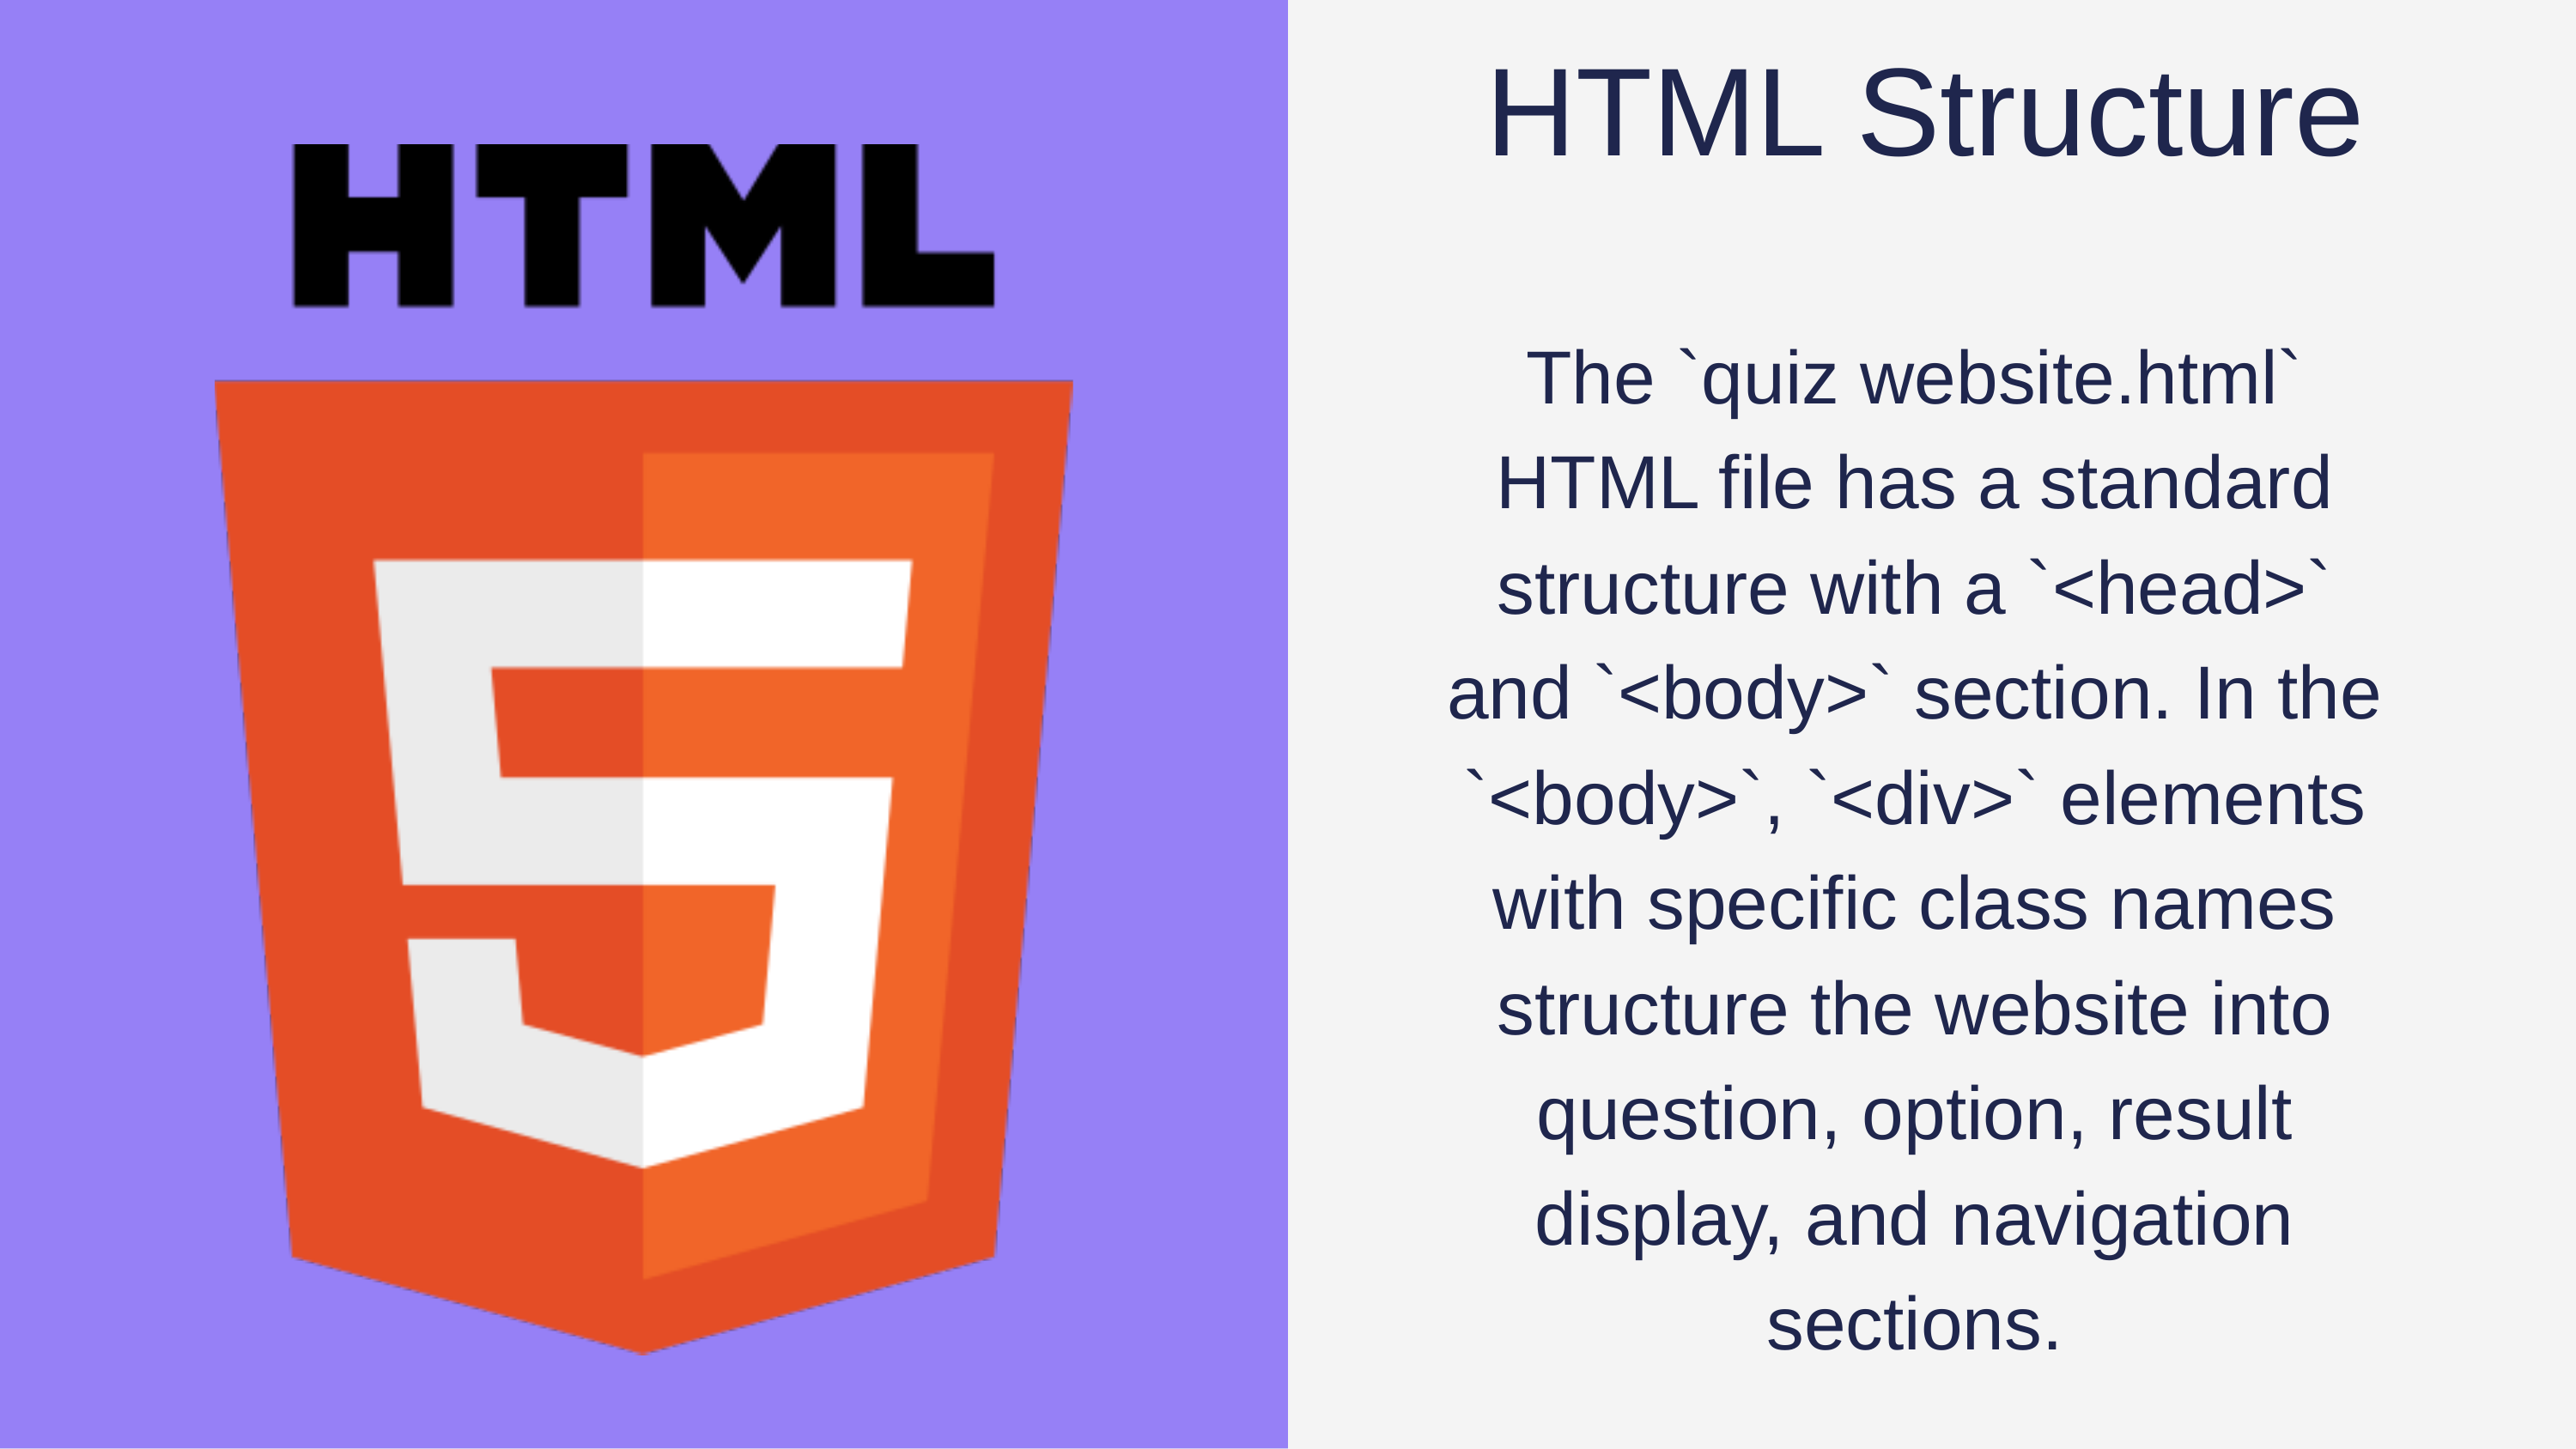

HTML Structure

The `quiz website.html` HTML file has a standard structure with a `<head>` and `<body>` section. In the `<body>`, `<div>` elements with specific class names structure the website into question, option, result display, and navigation sections.